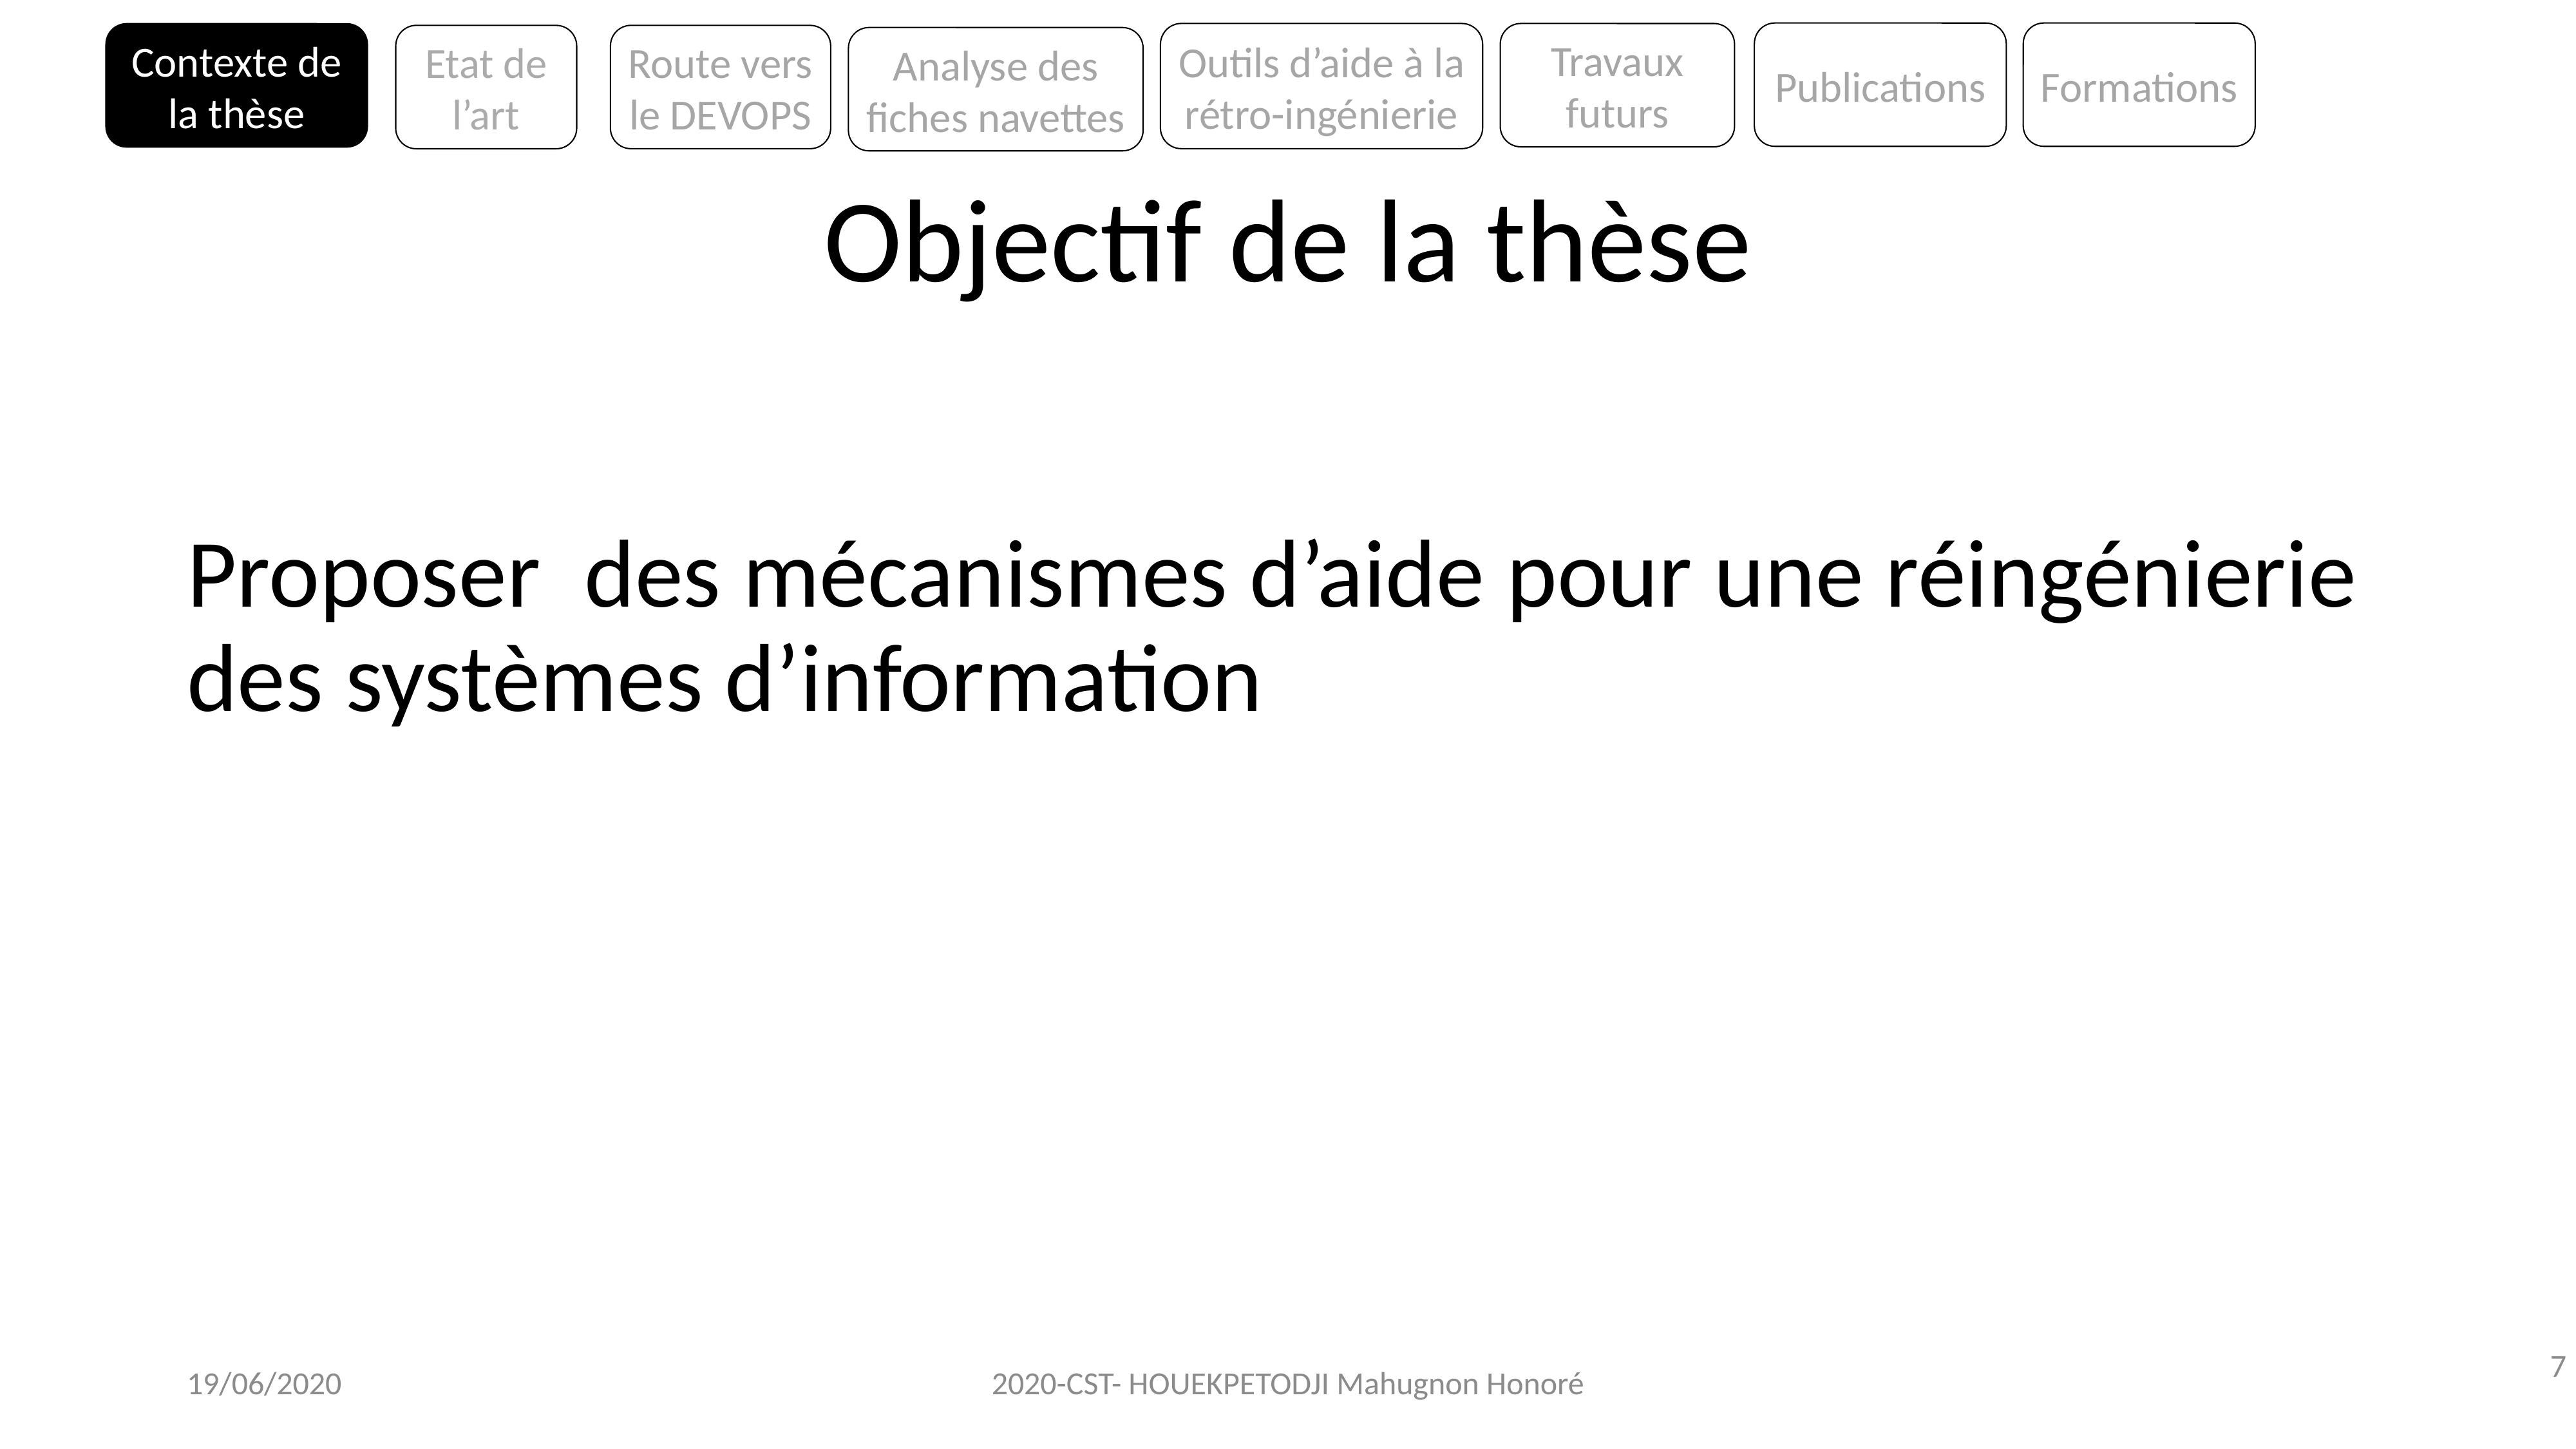

Publications
Formations
Outils d’aide à la rétro-ingénierie
Travaux futurs
Contexte de la thèse
Etat de l’art
Analyse des fiches navettes
Route vers le DEVOPS
# Objectif de la thèse

Proposer  des mécanismes d’aide pour une réingénierie des systèmes d’information
7
19/06/2020
2020-CST- HOUEKPETODJI Mahugnon Honoré